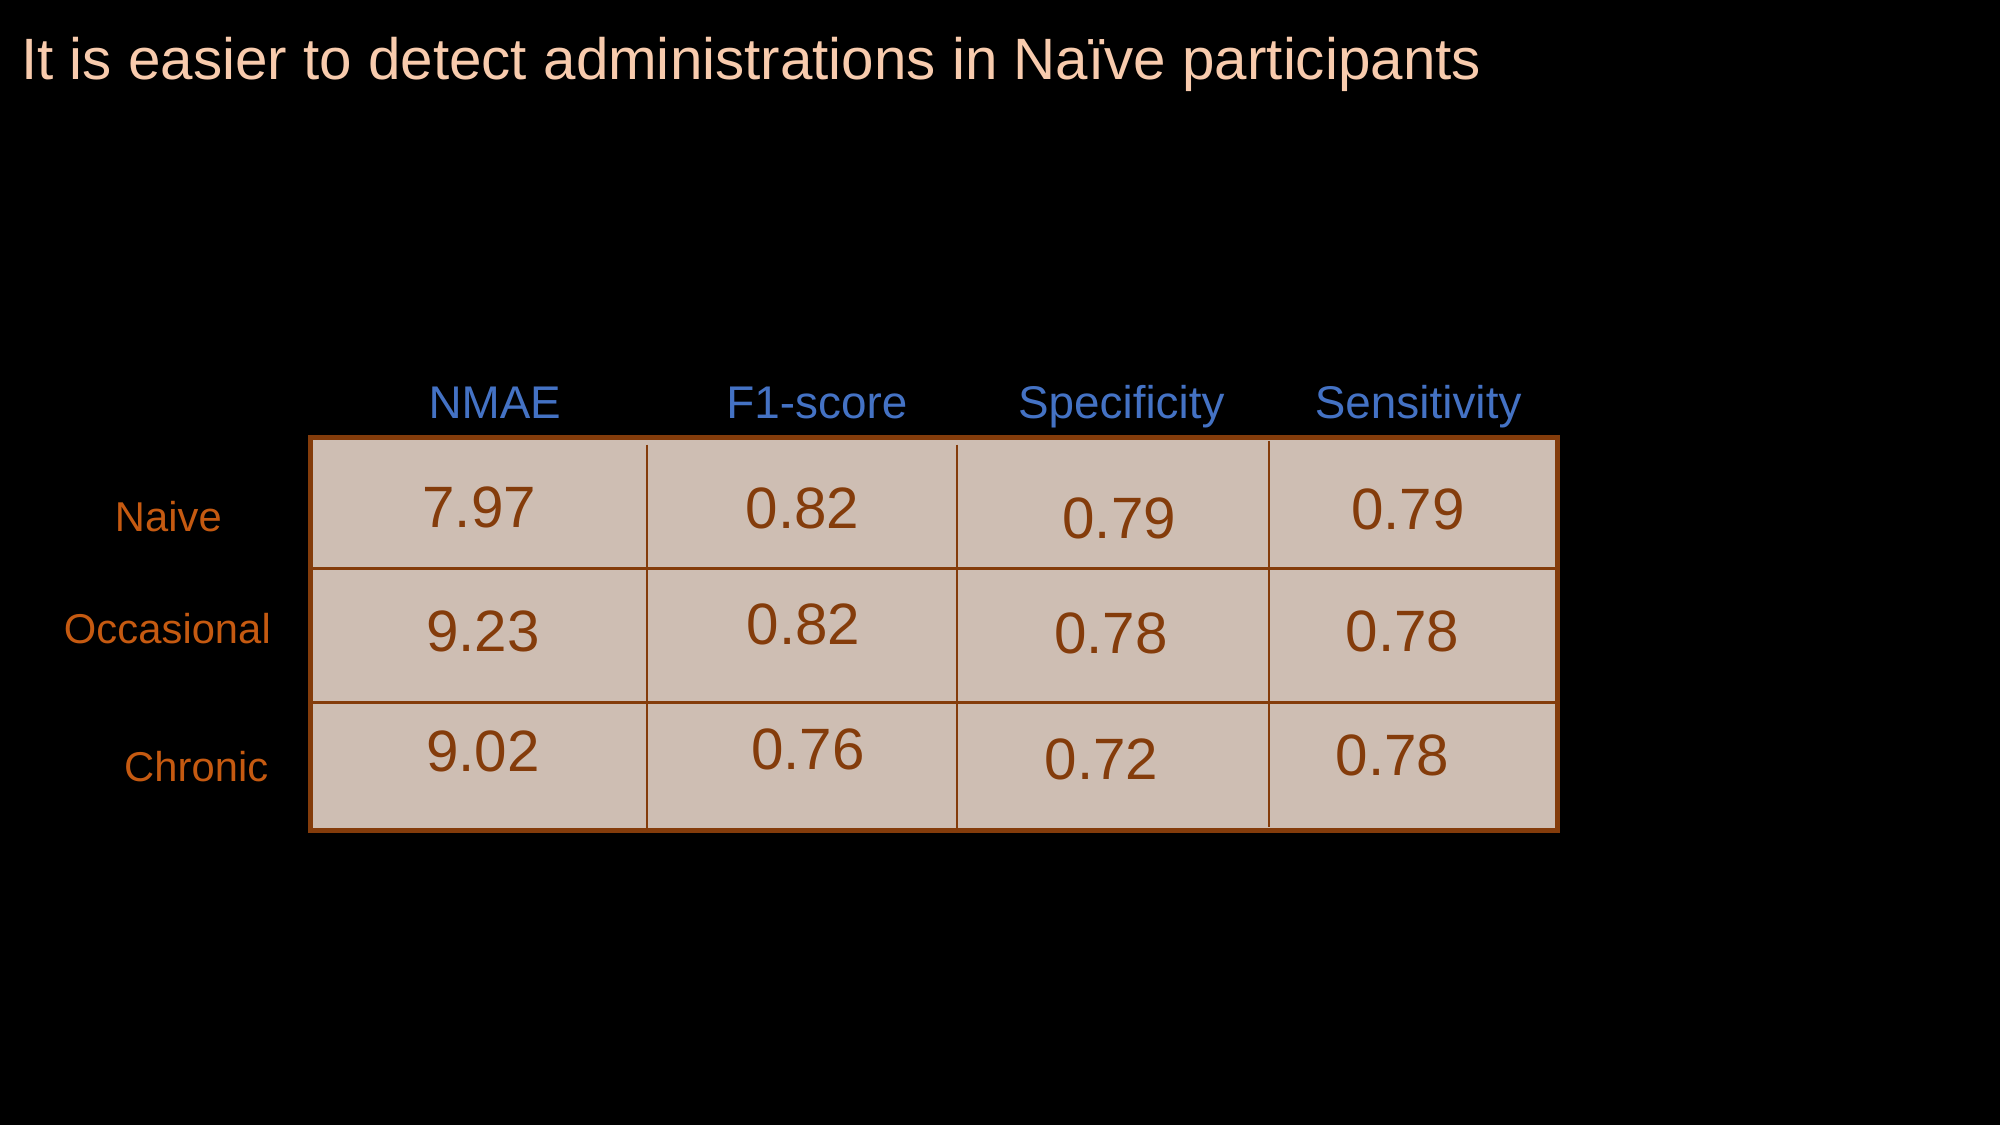

It is easier to detect administrations in Naïve participants
NMAE
F1-score
Specificity
Sensitivity

7.97
0.82
0.79
0.79
Naive
0.82
9.23
0.78
0.78
Occasional

0.76
9.02
0.78
0.72
Chronic